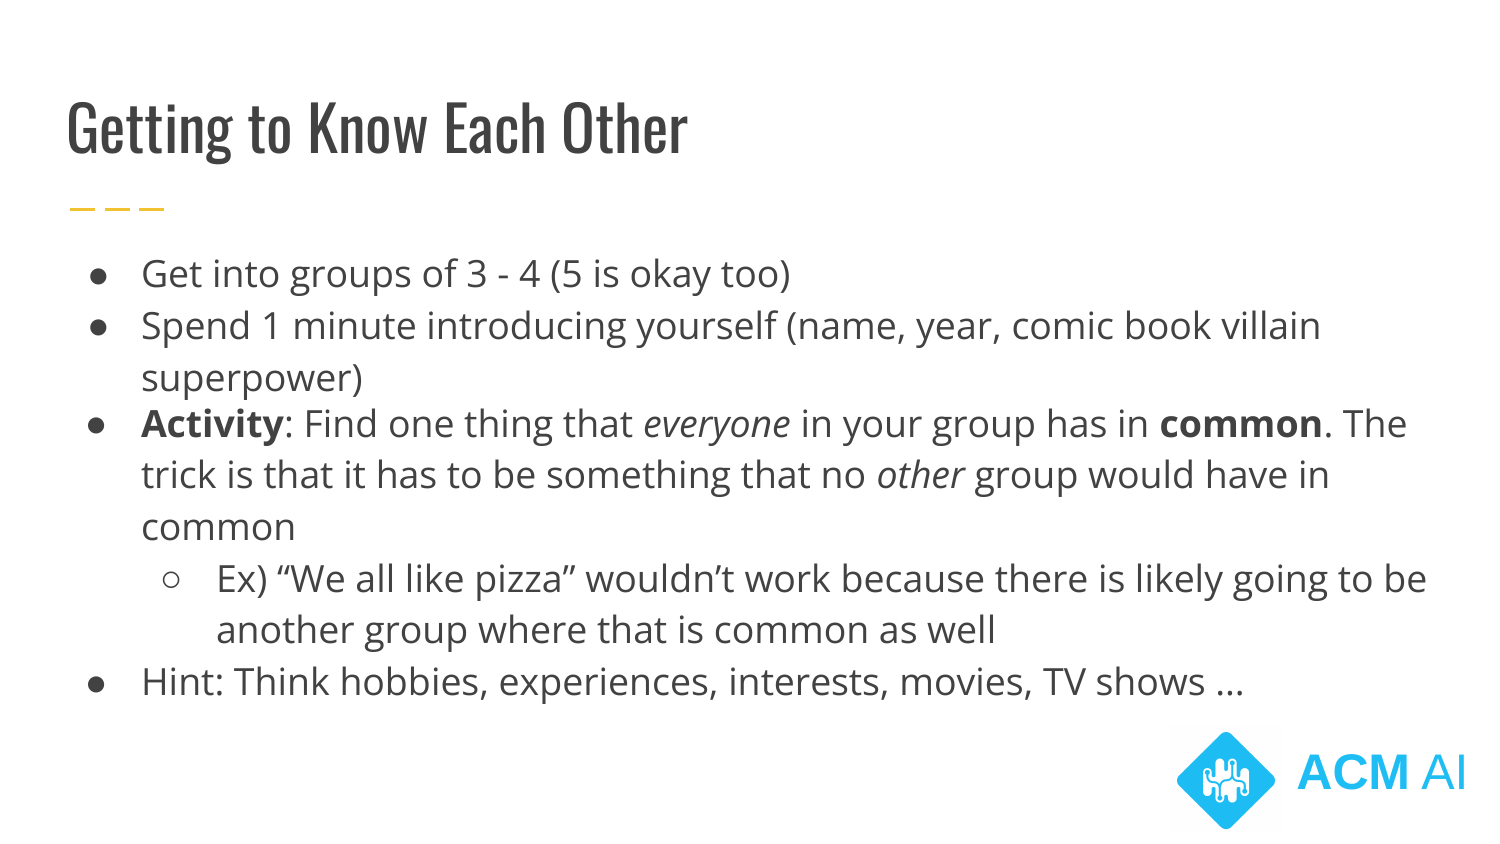

# Getting to Know Each Other
Get into groups of 3 - 4 (5 is okay too)
Spend 1 minute introducing yourself (name, year, comic book villain superpower)

Activity: Find one thing that everyone in your group has in common. The trick is that it has to be something that no other group would have in common
Ex) “We all like pizza” wouldn’t work because there is likely going to be another group where that is common as well
Hint: Think hobbies, experiences, interests, movies, TV shows ...